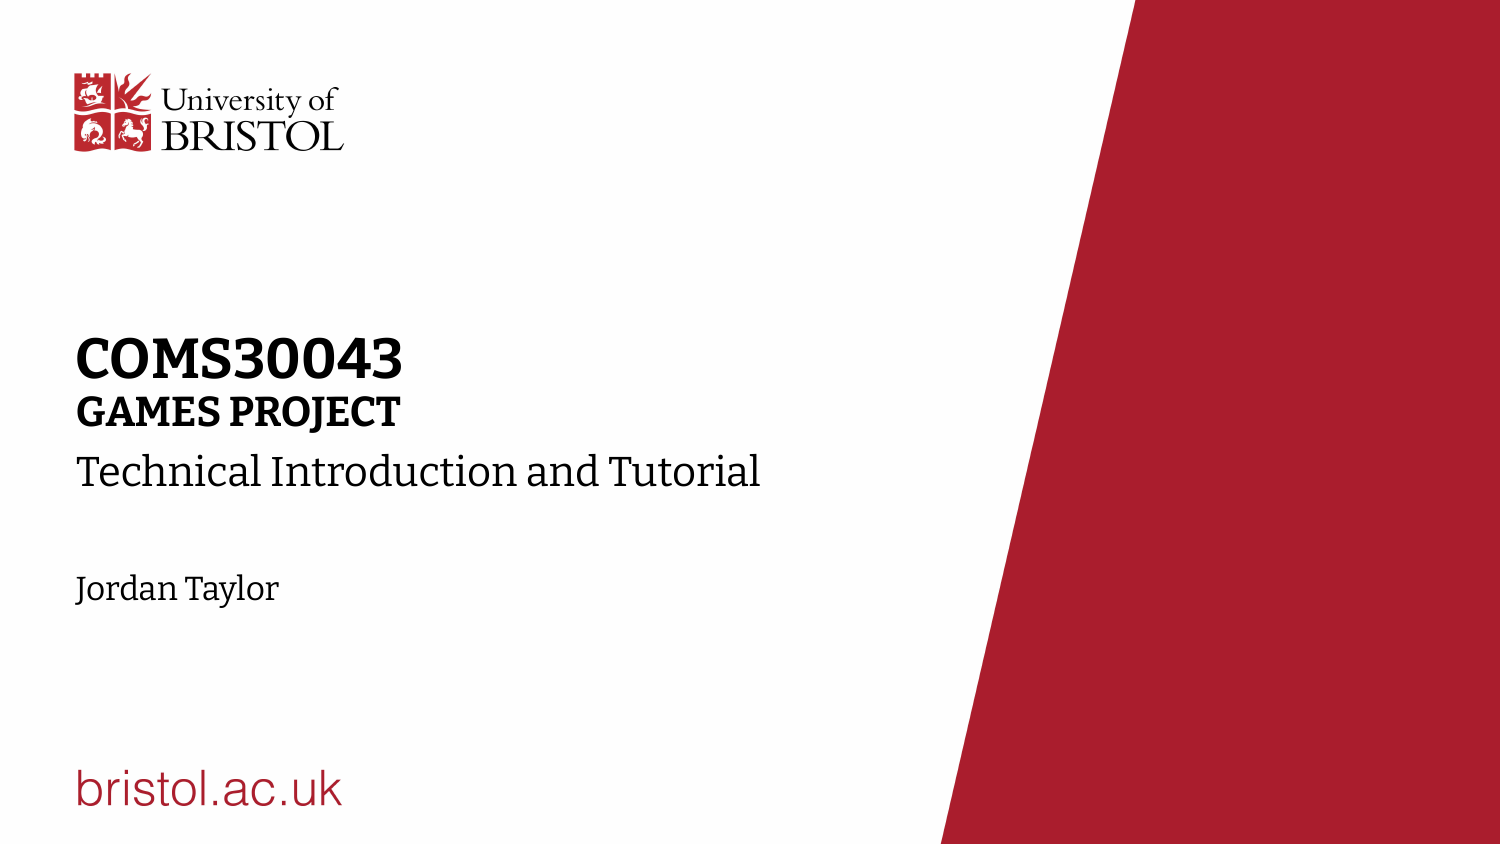

# COMS30043 Games Project
Technical Introduction and Tutorial

Jordan Taylor